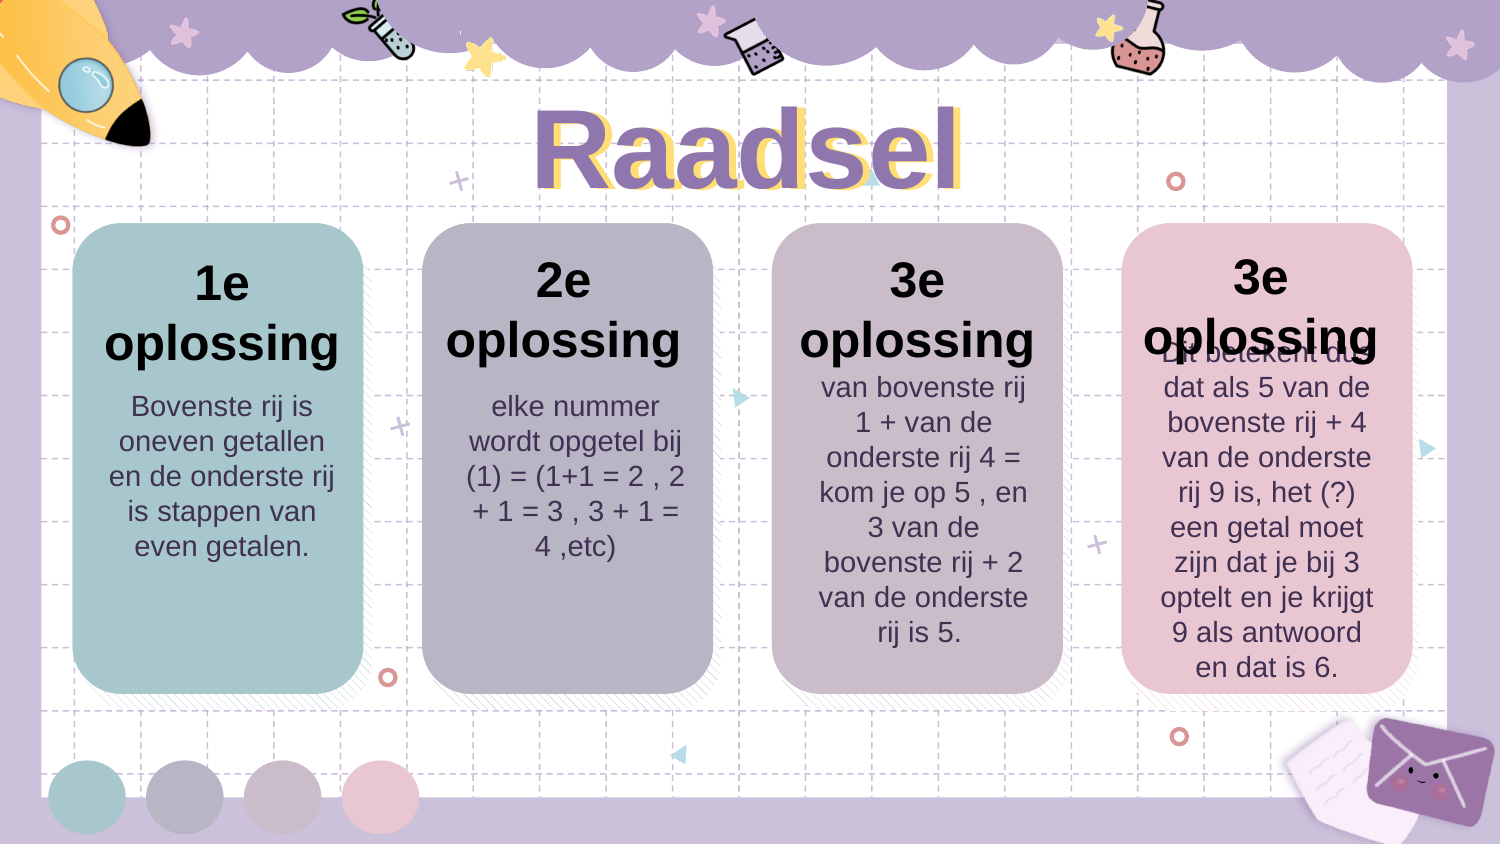

Raadsel
Raadsel

3e oplossing
3e oplossing
2e oplossing
1e oplossing
Dit betekent dus dat als 5 van de bovenste rij + 4 van de onderste rij 9 is, het (?) een getal moet zijn dat je bij 3 optelt en je krijgt 9 als antwoord en dat is 6.
van bovenste rij 1 + van de onderste rij 4 = kom je op 5 , en 3 van de bovenste rij + 2 van de onderste rij is 5.
Bovenste rij is oneven getallen en de onderste rij is stappen van even getalen.
elke nummer wordt opgetel bij (1) = (1+1 = 2 , 2 + 1 = 3 , 3 + 1 = 4 ,etc)